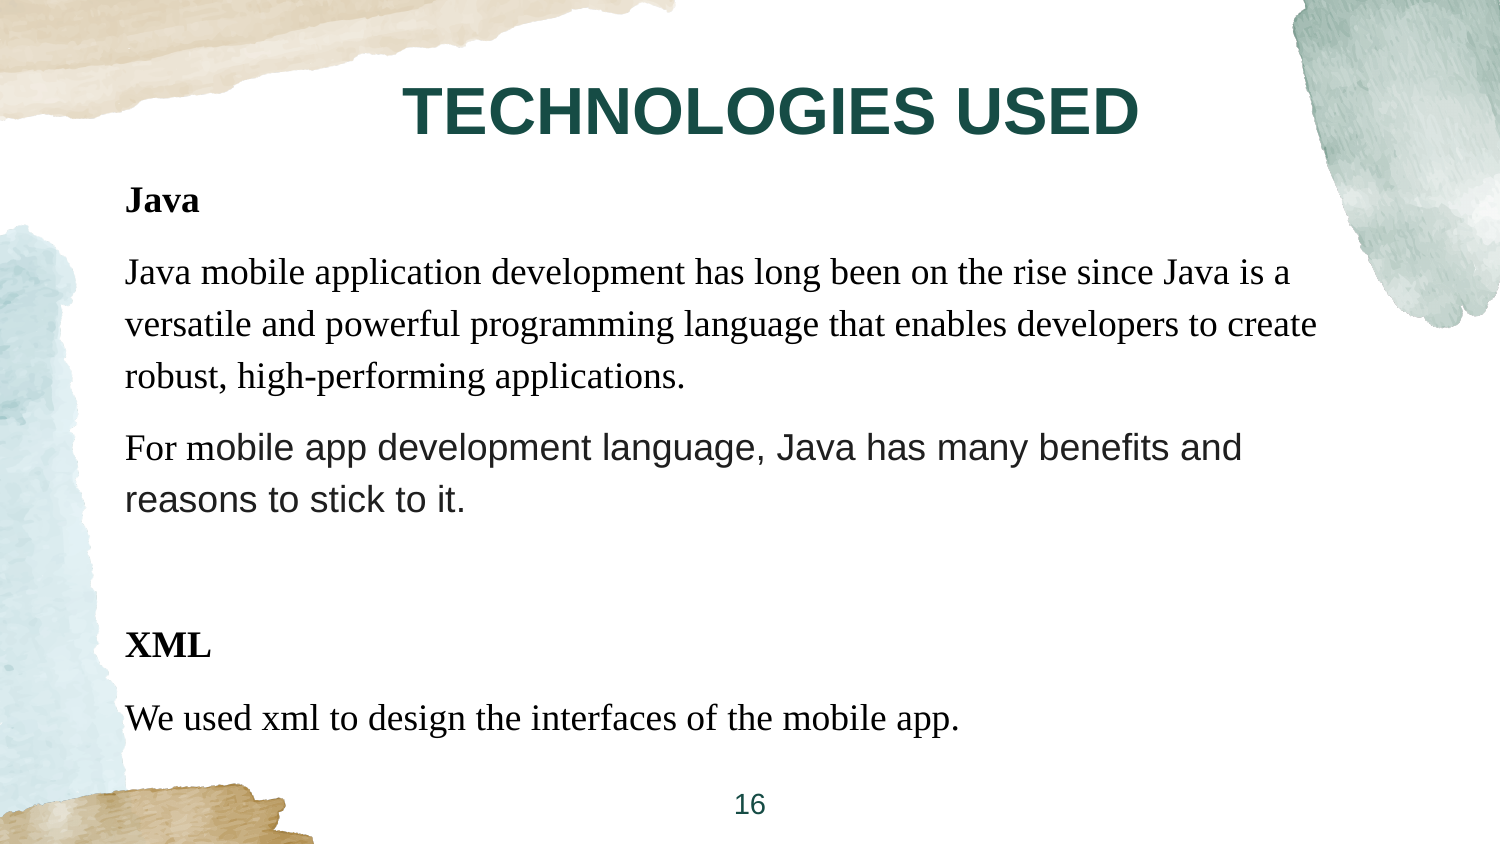

# TECHNOLOGIES USED
Java
Java mobile application development has long been on the rise since Java is a versatile and powerful programming language that enables developers to create robust, high-performing applications.
For mobile app development language, Java has many benefits and reasons to stick to it.

XML
We used xml to design the interfaces of the mobile app.

16